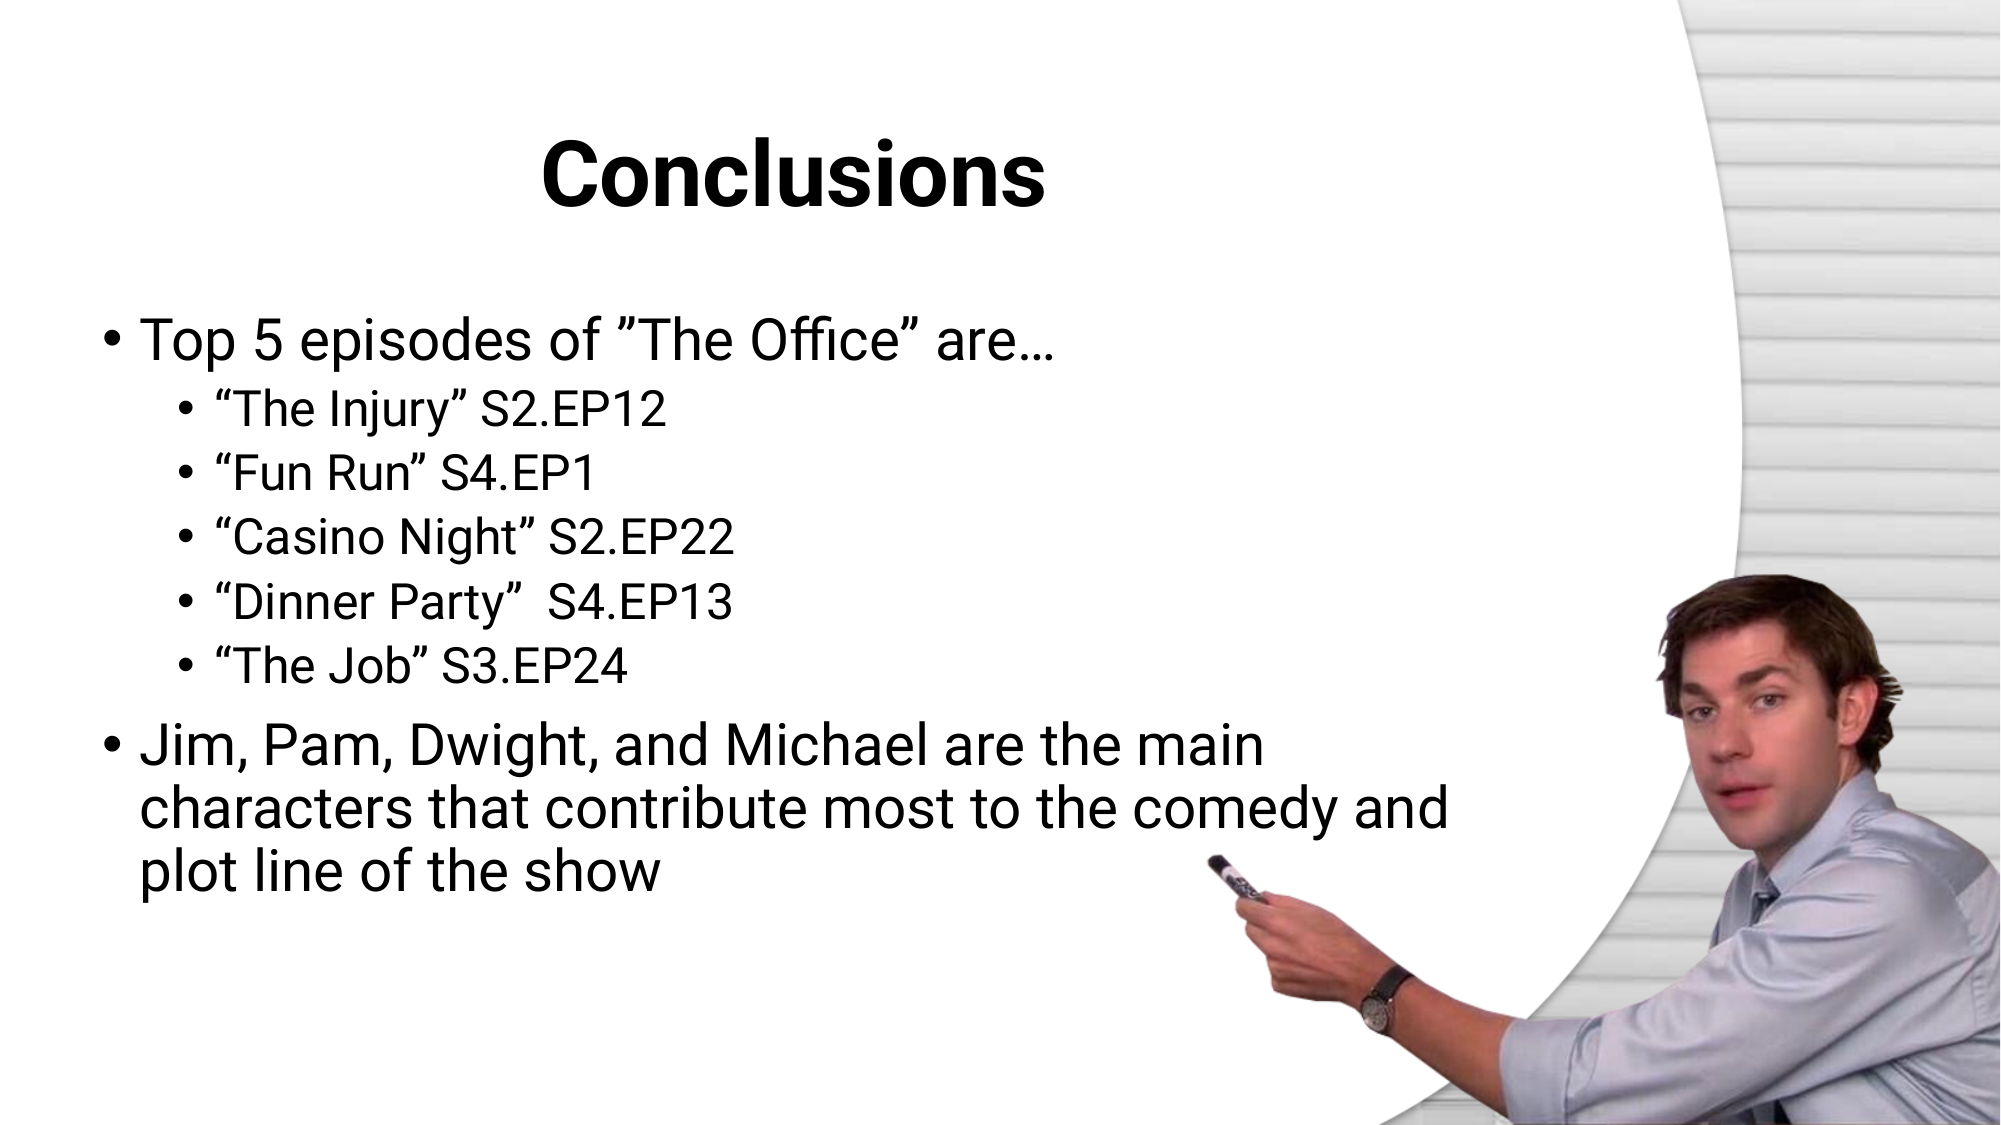

# Conclusions
Top 5 episodes of ”The Office” are…
“The Injury” S2.EP12
“Fun Run” S4.EP1
“Casino Night” S2.EP22
“Dinner Party”  S4.EP13
“The Job” S3.EP24
Jim, Pam, Dwight, and Michael are the main characters that contribute most to the comedy and plot line of the show